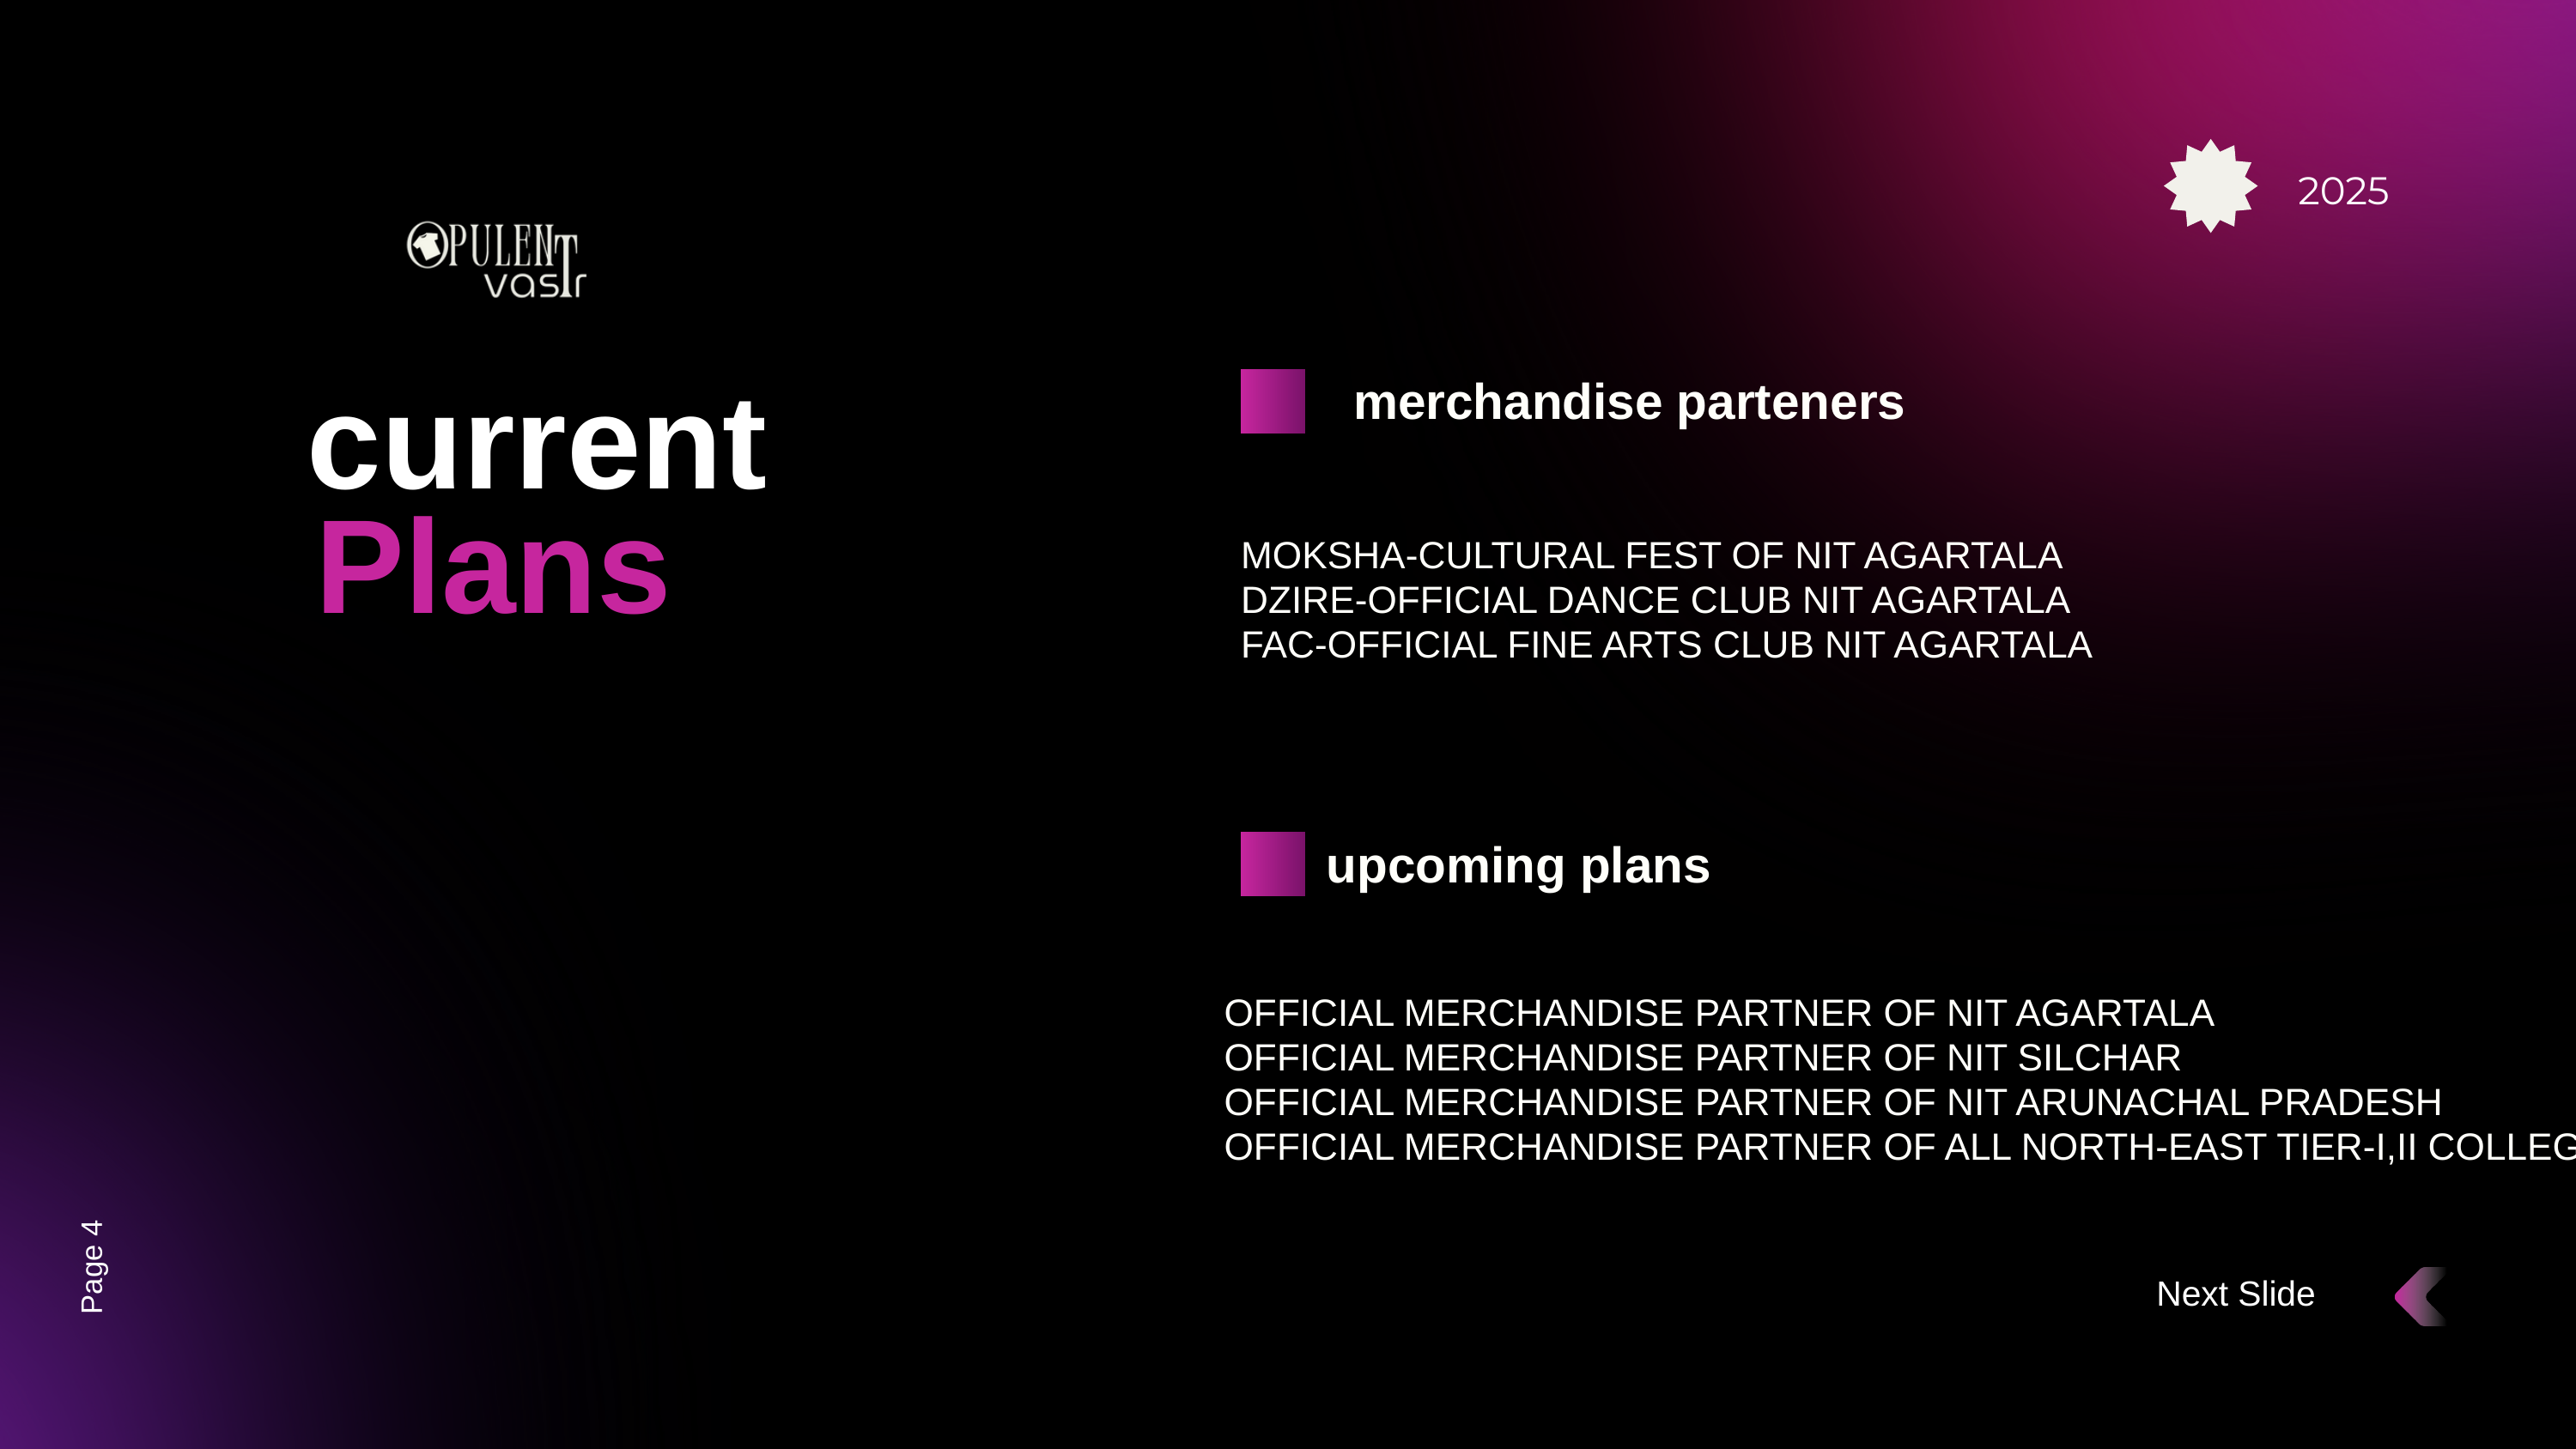

Studio Shodwe
2025
merchandise parteners

current
Plans

MOKSHA-CULTURAL FEST OF NIT AGARTALA
DZIRE-OFFICIAL DANCE CLUB NIT AGARTALA
FAC-OFFICIAL FINE ARTS CLUB NIT AGARTALA
upcoming plans

OFFICIAL MERCHANDISE PARTNER OF NIT AGARTALA
OFFICIAL MERCHANDISE PARTNER OF NIT SILCHAR
OFFICIAL MERCHANDISE PARTNER OF NIT ARUNACHAL PRADESH
OFFICIAL MERCHANDISE PARTNER OF ALL NORTH-EAST TIER-I,II COLLEGE
Page 4

Next Slide